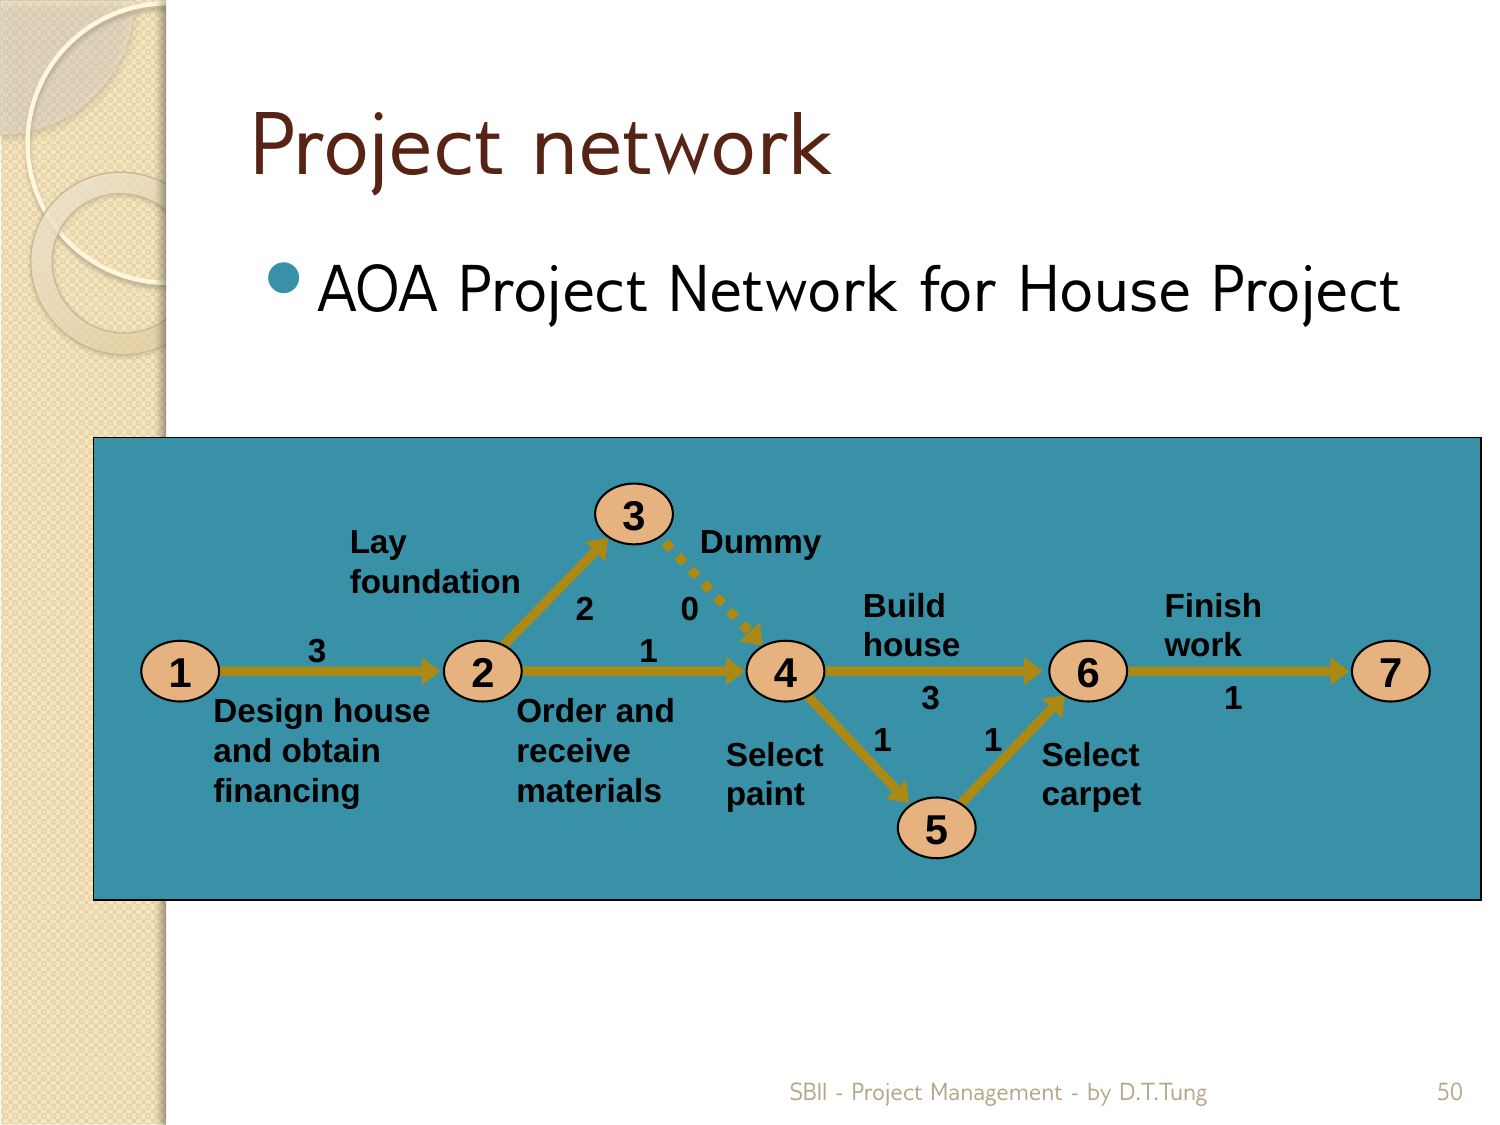

# Project network
AOA Project Network for House Project

3

1
2
4
6
7

5
Lay foundation
Dummy
Build house
Finish work
Design house and obtain financing
Order and receive materials
Select paint
Select carpet
2
0
3
1
3
1
1
1
SBII - Project Management - by D.T.Tung
50